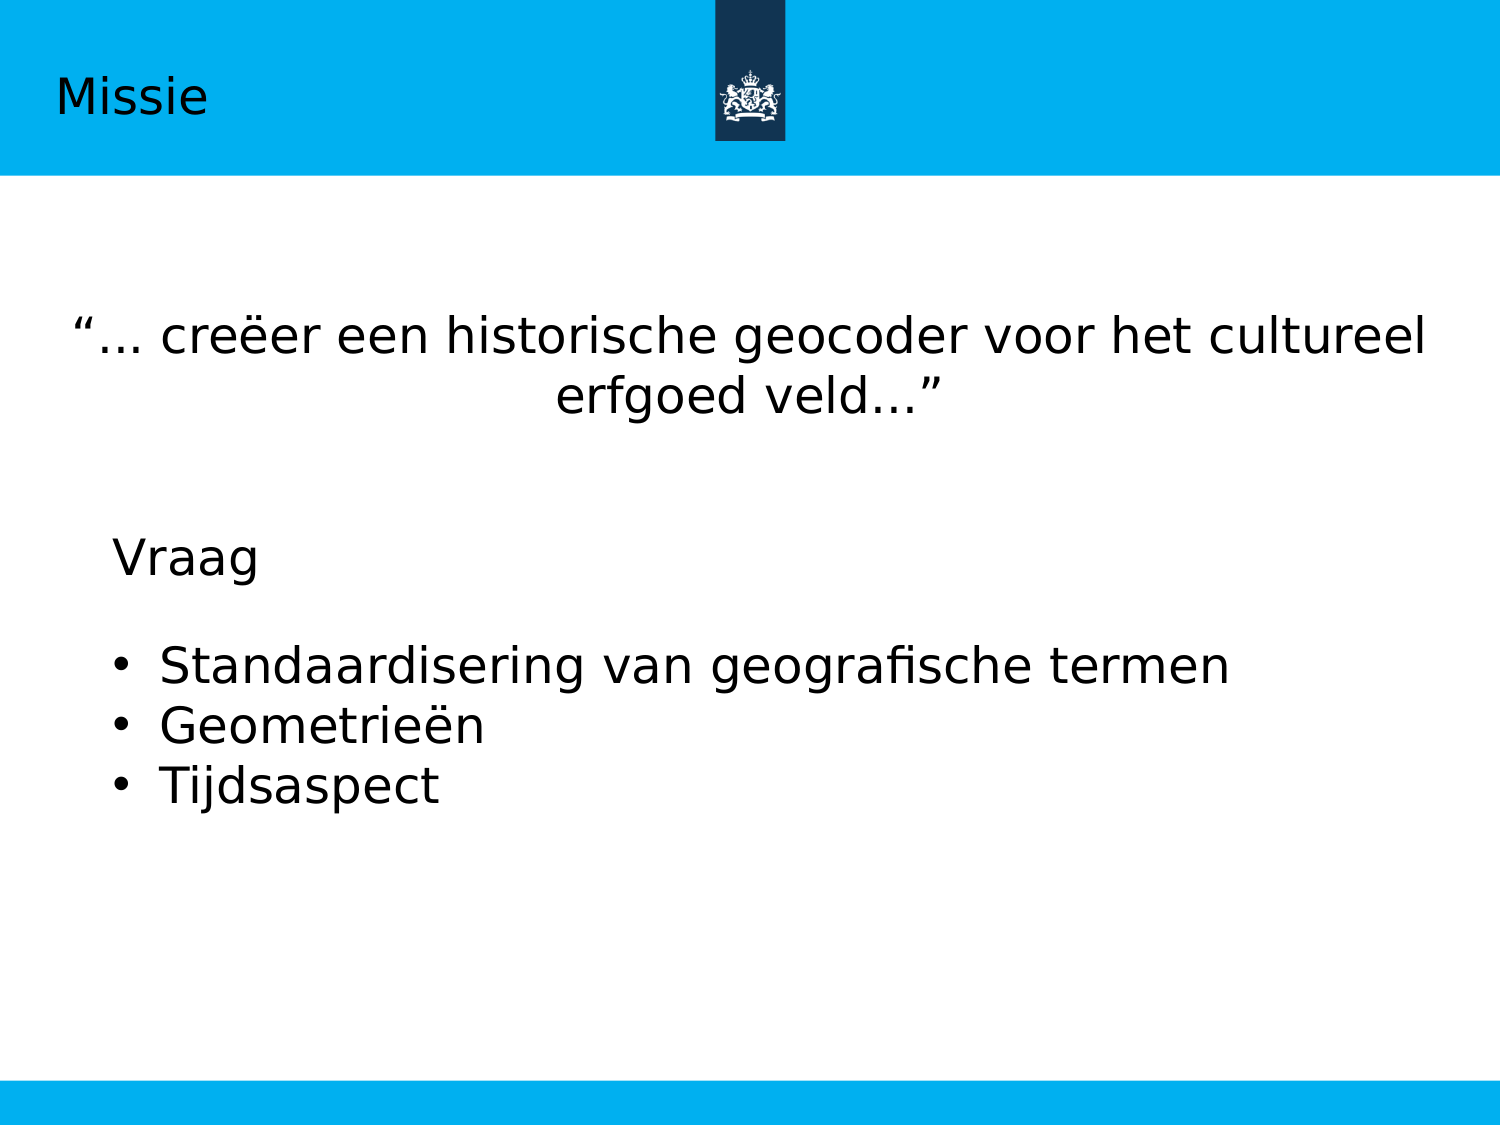

Missie

“... creëer een historische geocoder voor het cultureel erfgoed veld...”
Vraag
Standaardisering van geografische termen
Geometrieën
Tijdsaspect